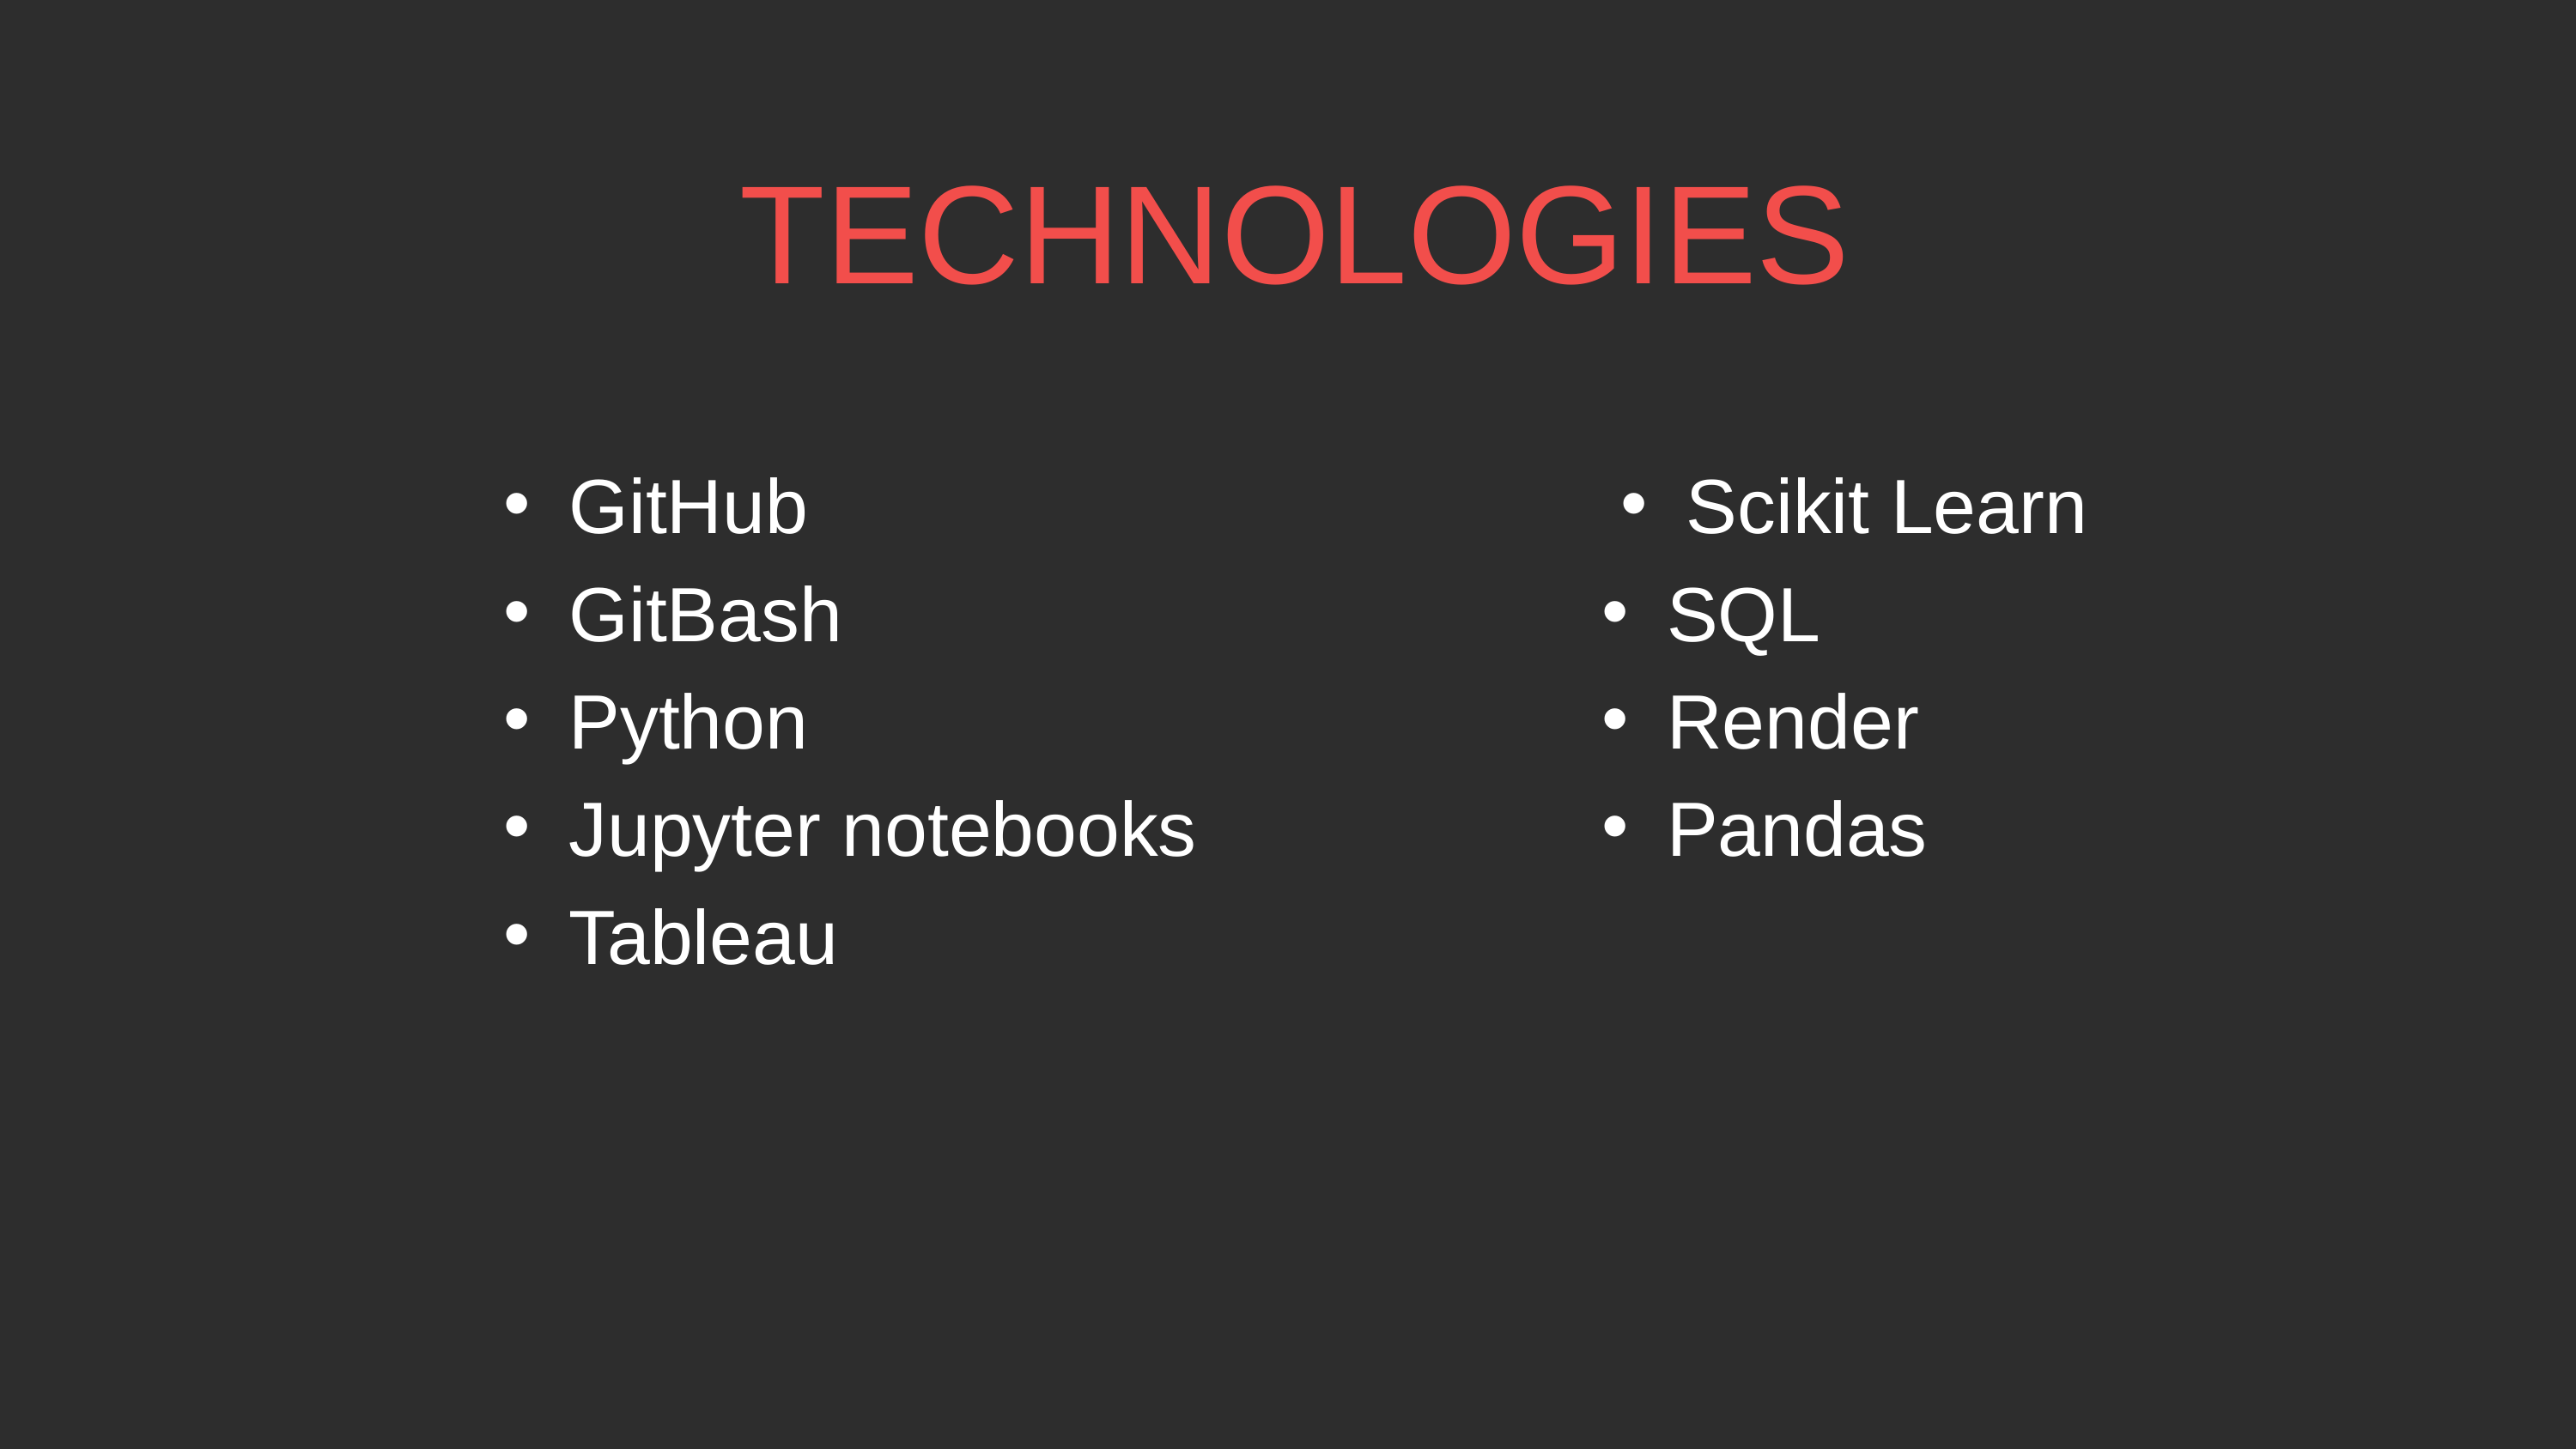

TECHNOLOGIES
GitHub
GitBash
Python
Jupyter notebooks
Tableau

Scikit Learn
SQL
Render
Pandas